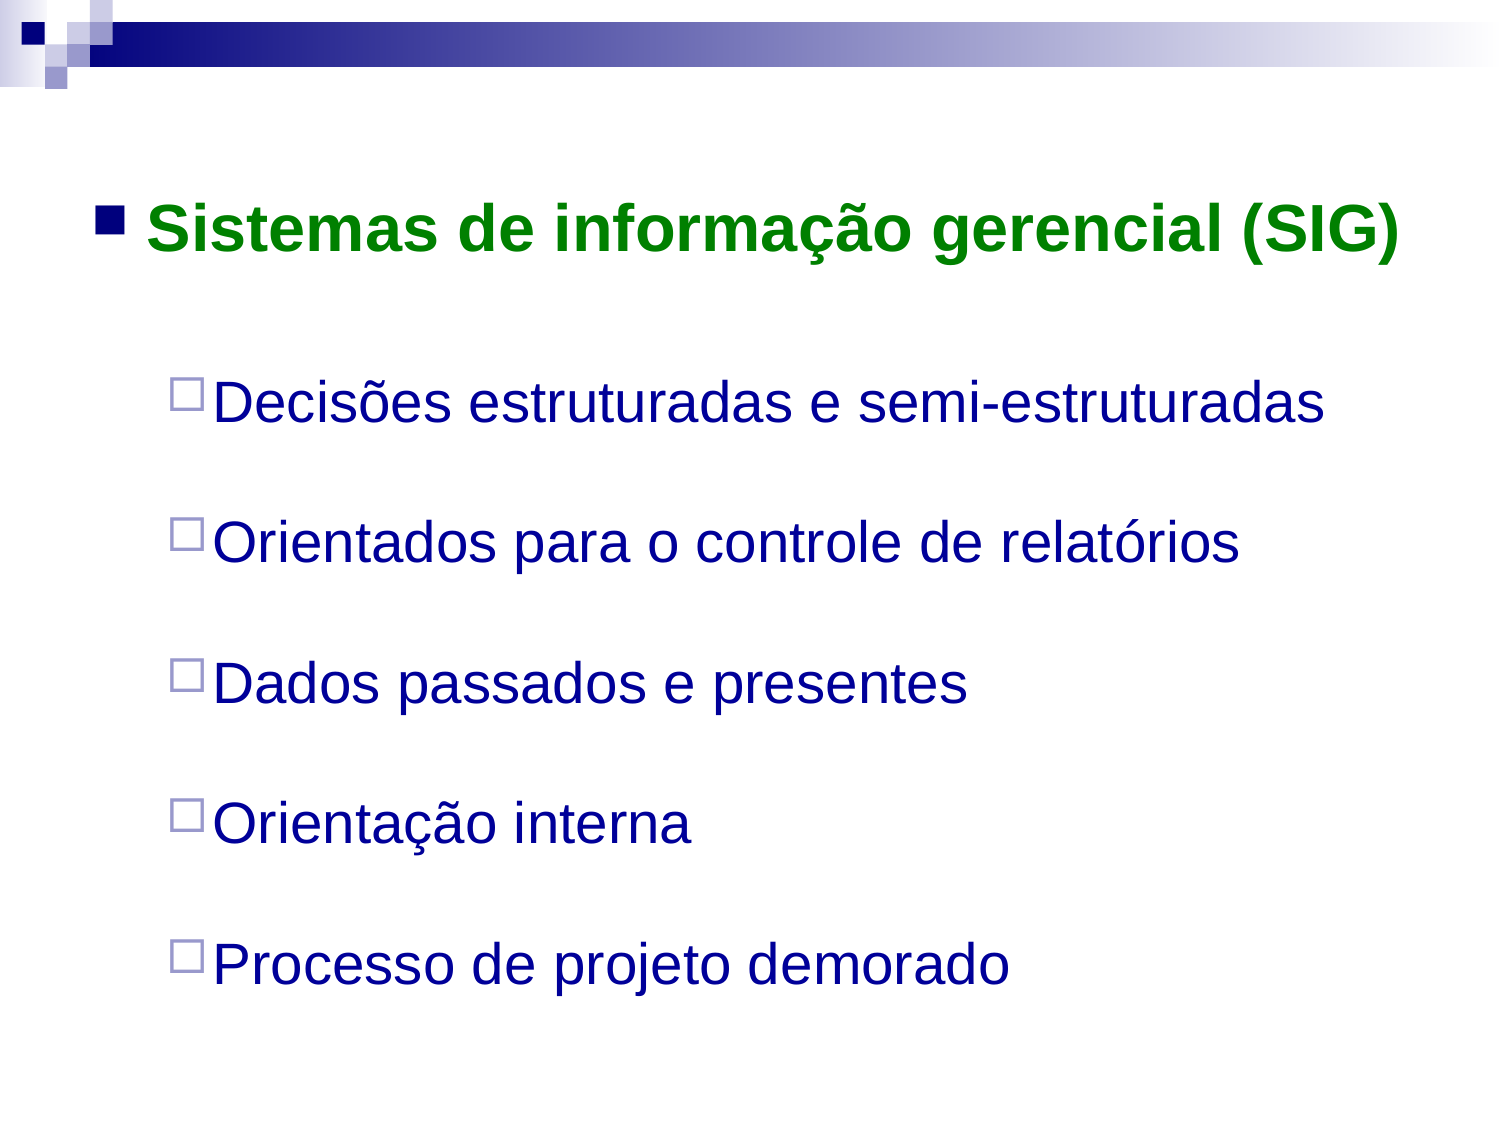

Sistemas de informação gerencial (SIG)

Decisões estruturadas e semi-estruturadas
Orientados para o controle de relatórios
Dados passados e presentes
Orientação interna
Processo de projeto demorado